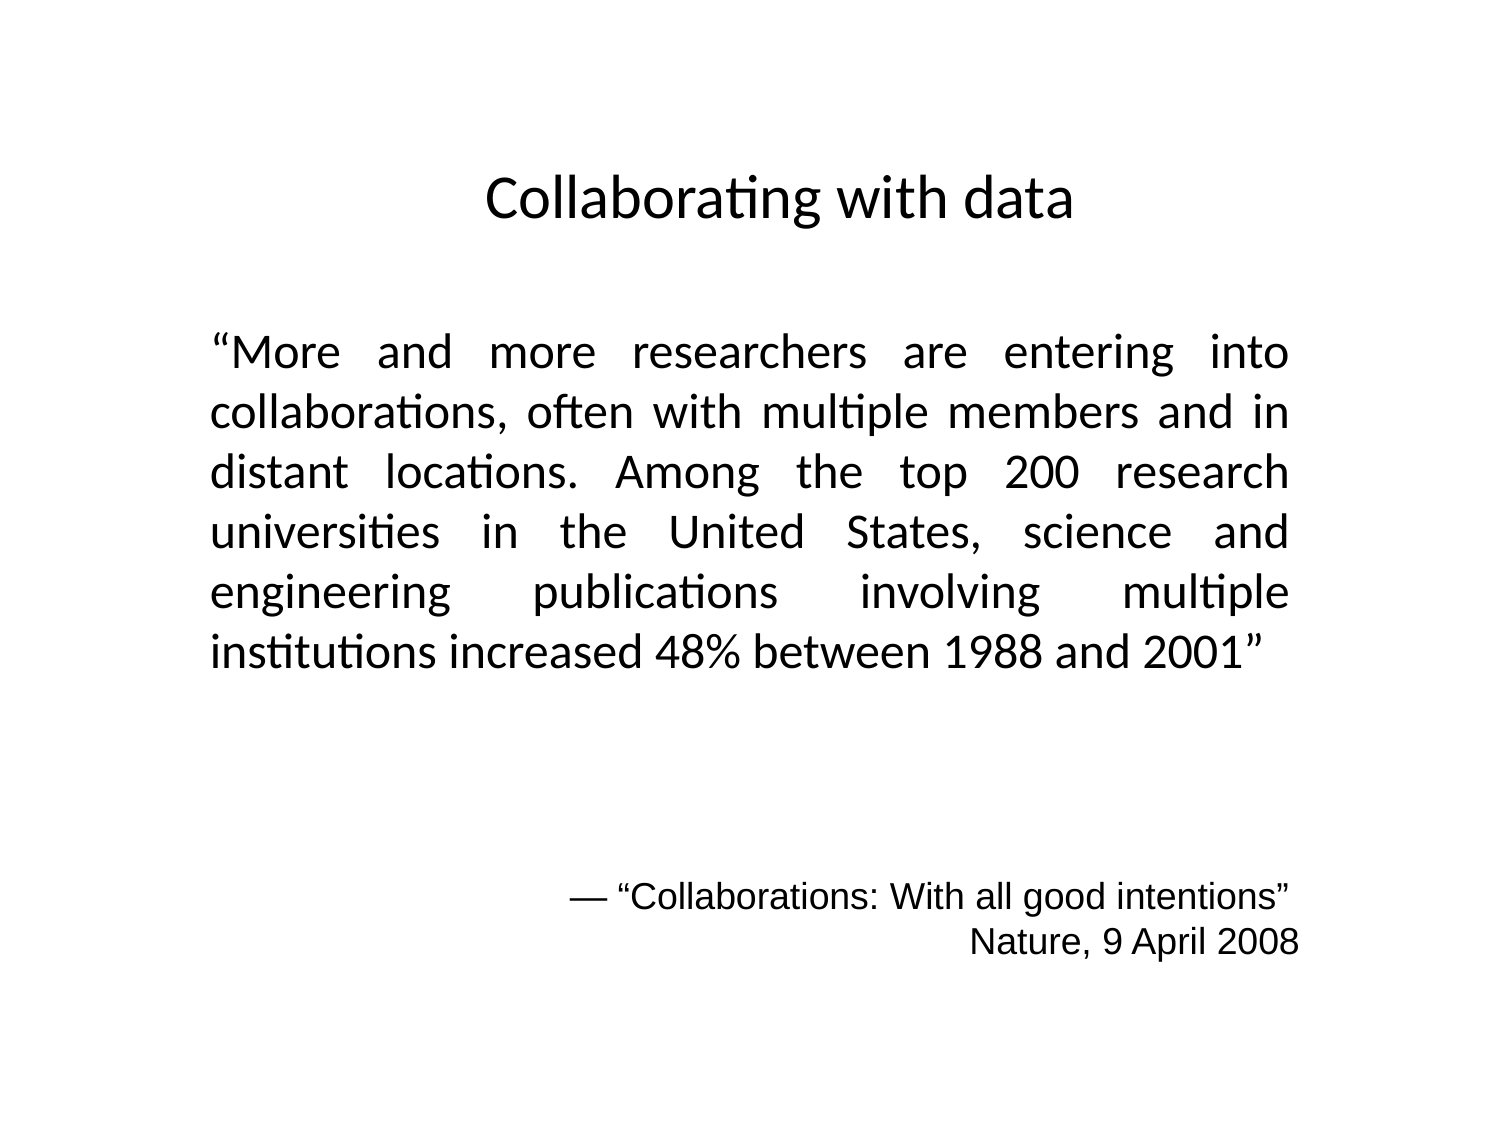

# Collaborating with data
3

“More and more researchers are entering into collaborations, often with multiple members and in distant locations. Among the top 200 research universities in the United States, science and engineering publications involving multiple institutions increased 48% between 1988 and 2001”
— “Collaborations: With all good intentions”
Nature, 9 April 2008